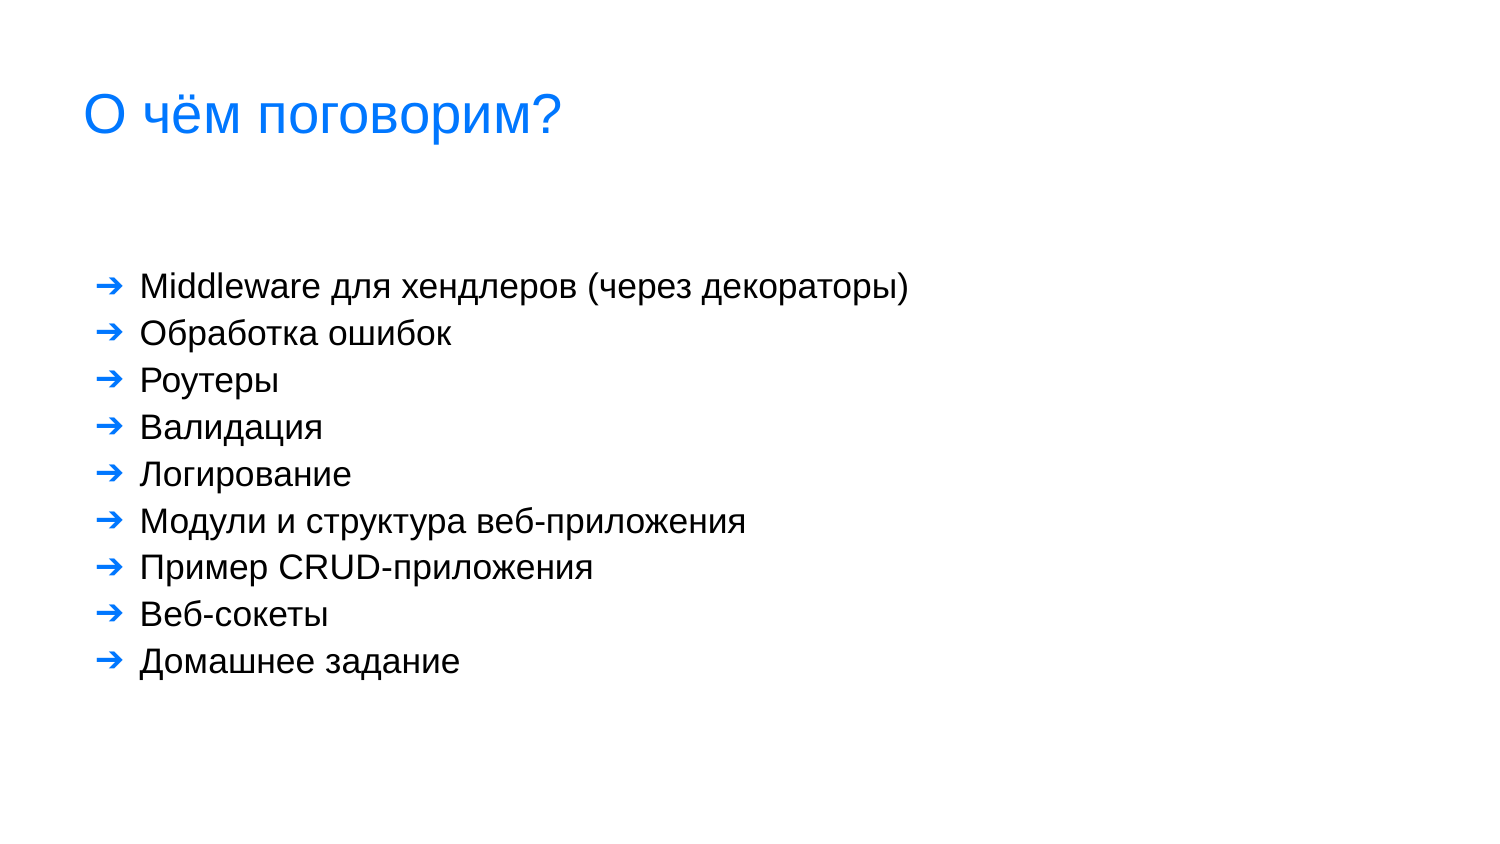

О чём поговорим?

Middleware для хендлеров (через декораторы)
Обработка ошибок
Роутеры
Валидация
Логирование
Модули и структура веб-приложения
Пример CRUD-приложения
Веб-сокеты
Домашнее задание